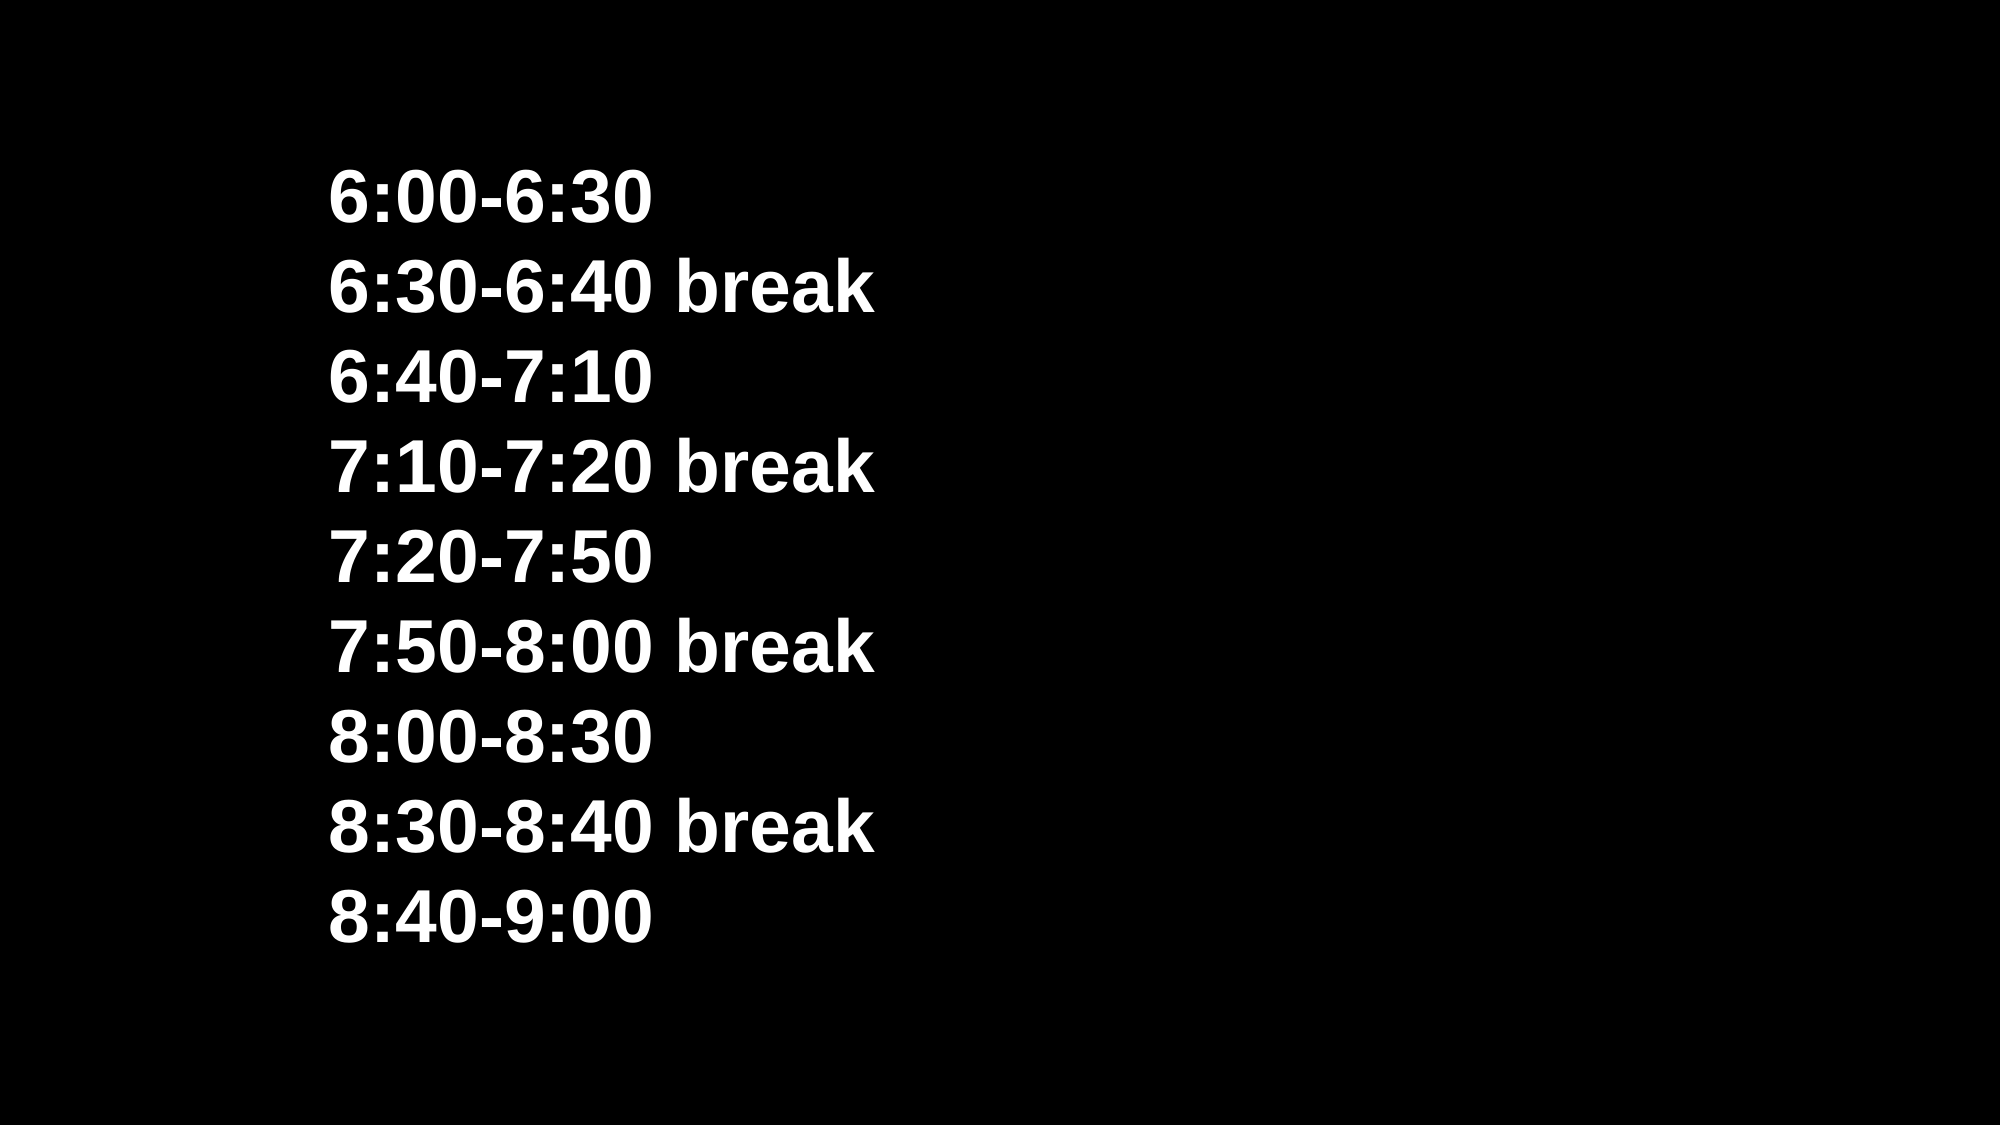

6:00-6:30
6:30-6:40 break
6:40-7:10
7:10-7:20 break
7:20-7:50
7:50-8:00 break
8:00-8:30
8:30-8:40 break
8:40-9:00